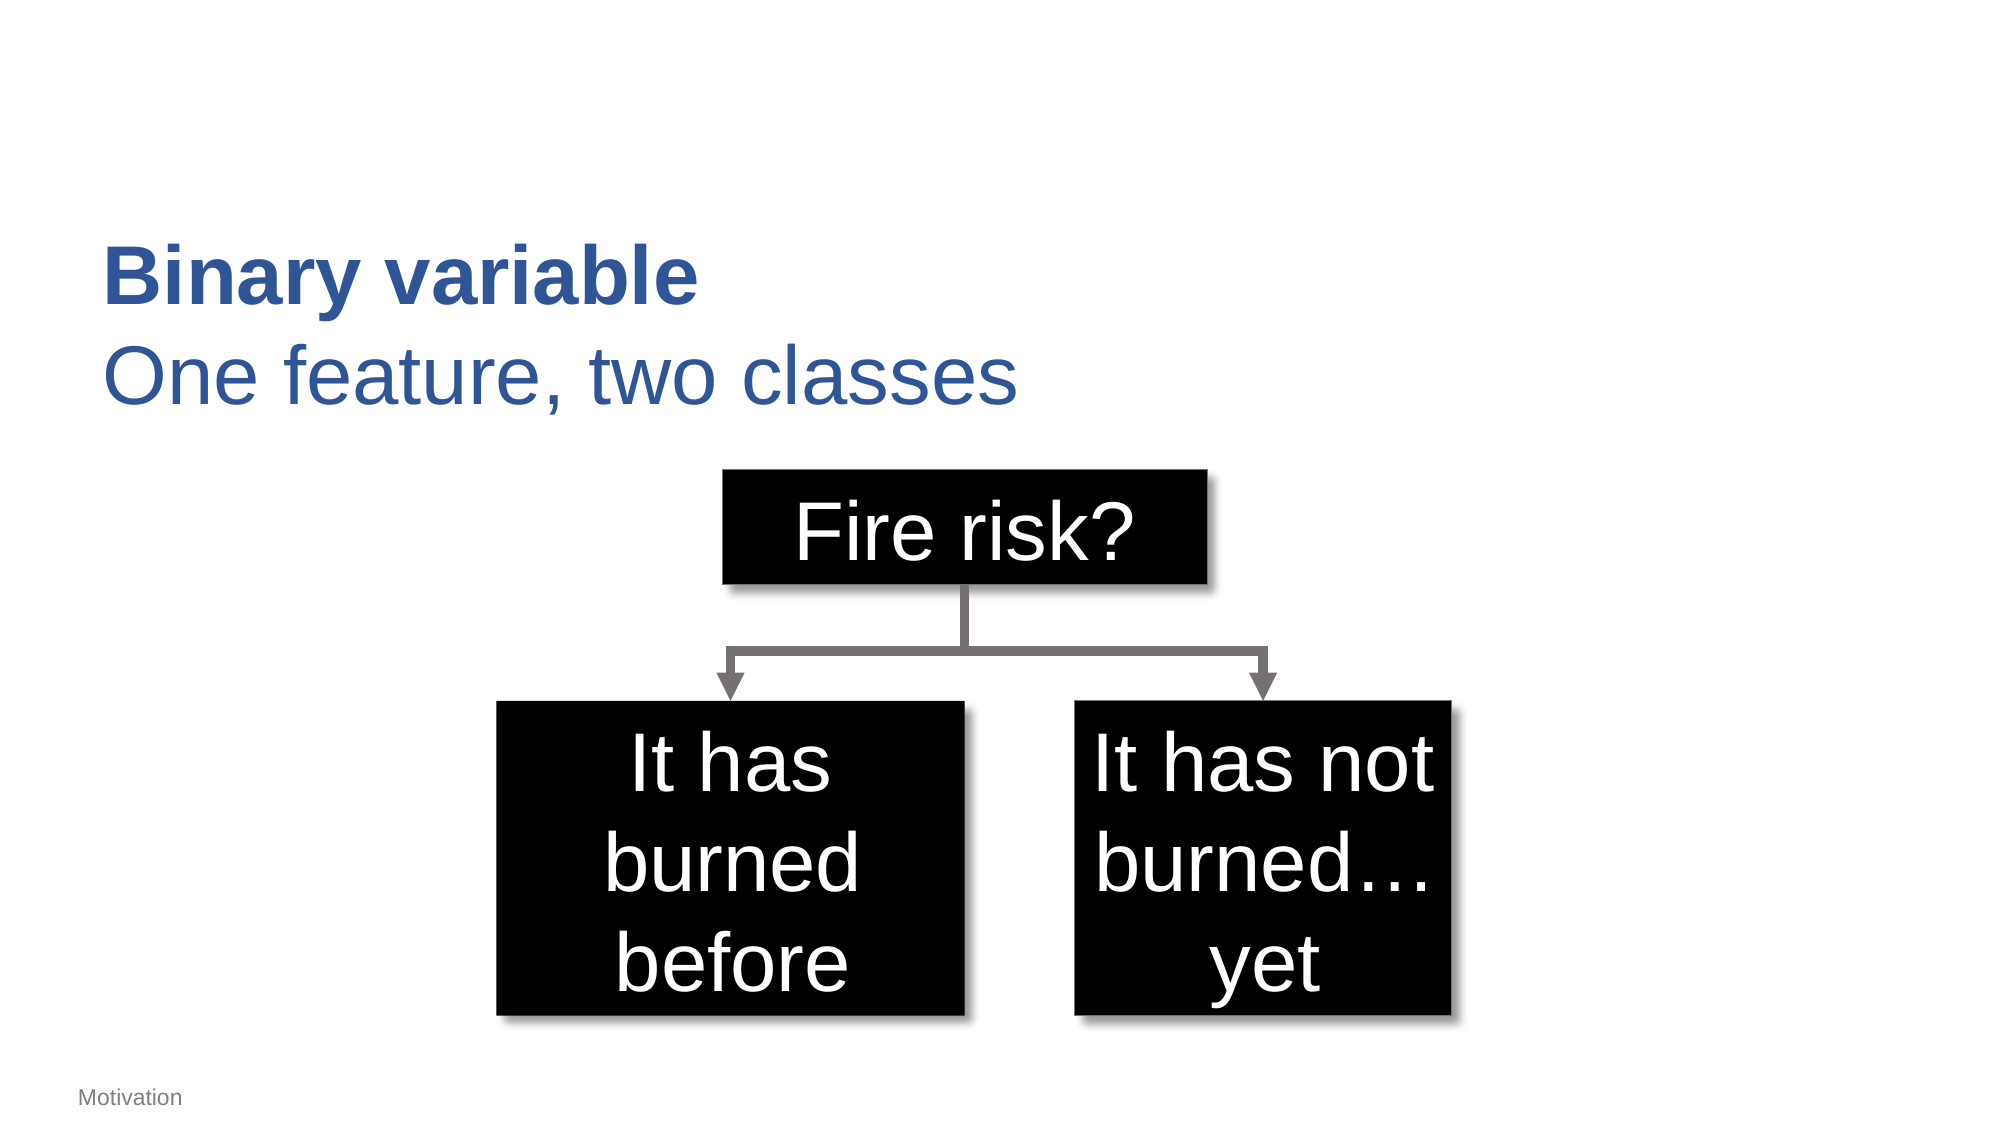

Binary variable
One feature, two classes
Fire risk?
It has burned before
It has not burned…yet
Motivation